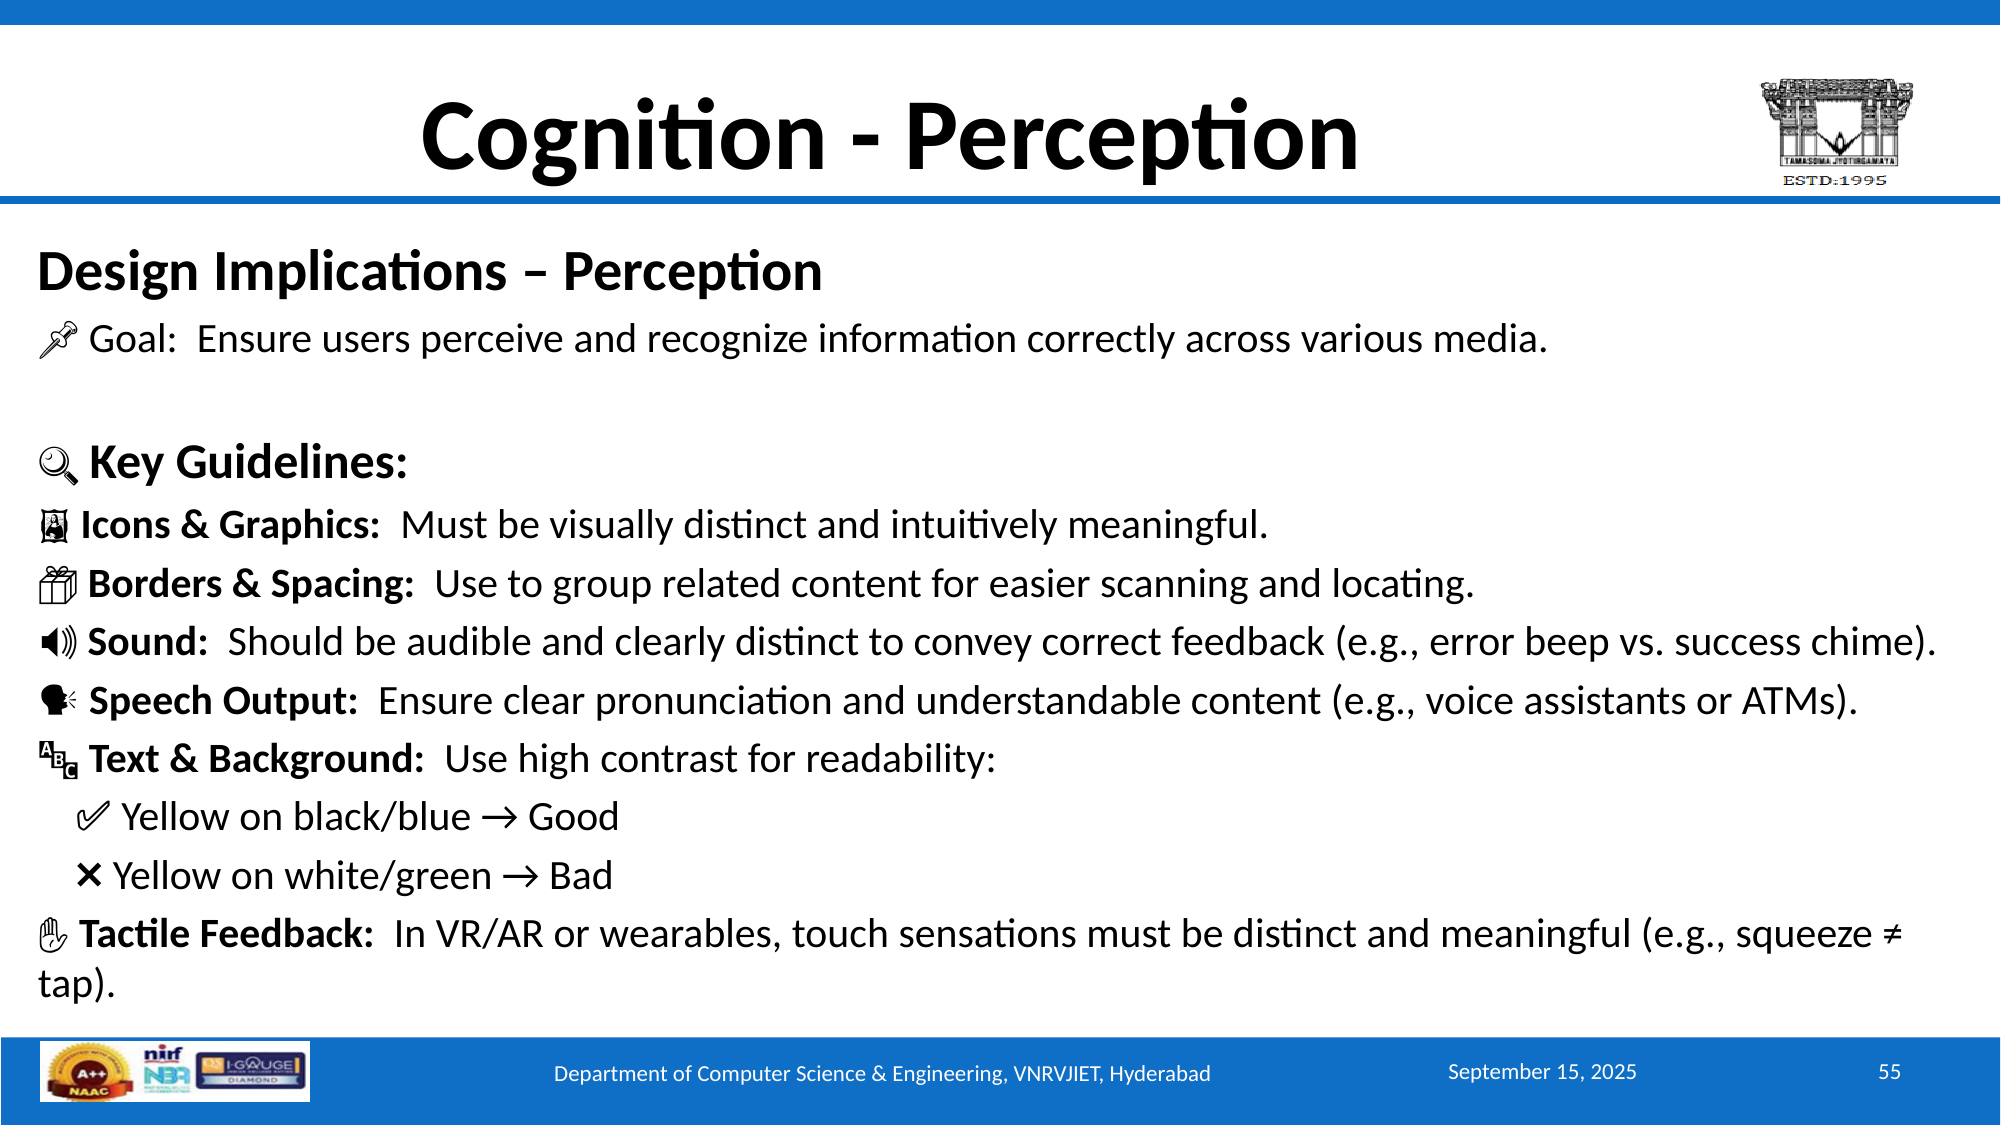

# Cognition - Perception
Design Implications – Perception
📌 Goal:  Ensure users perceive and recognize information correctly across various media.

🔍 Key Guidelines:
🖼️ Icons & Graphics:  Must be visually distinct and intuitively meaningful.
📦 Borders & Spacing:  Use to group related content for easier scanning and locating.
🔊 Sound:  Should be audible and clearly distinct to convey correct feedback (e.g., error beep vs. success chime).
🗣️ Speech Output:  Ensure clear pronunciation and understandable content (e.g., voice assistants or ATMs).
🔤 Text & Background:  Use high contrast for readability:
	✅ Yellow on black/blue → Good
	❌ Yellow on white/green → Bad
✋ Tactile Feedback:  In VR/AR or wearables, touch sensations must be distinct and meaningful (e.g., squeeze ≠ tap).
September 15, 2025
55
Department of Computer Science & Engineering, VNRVJIET, Hyderabad